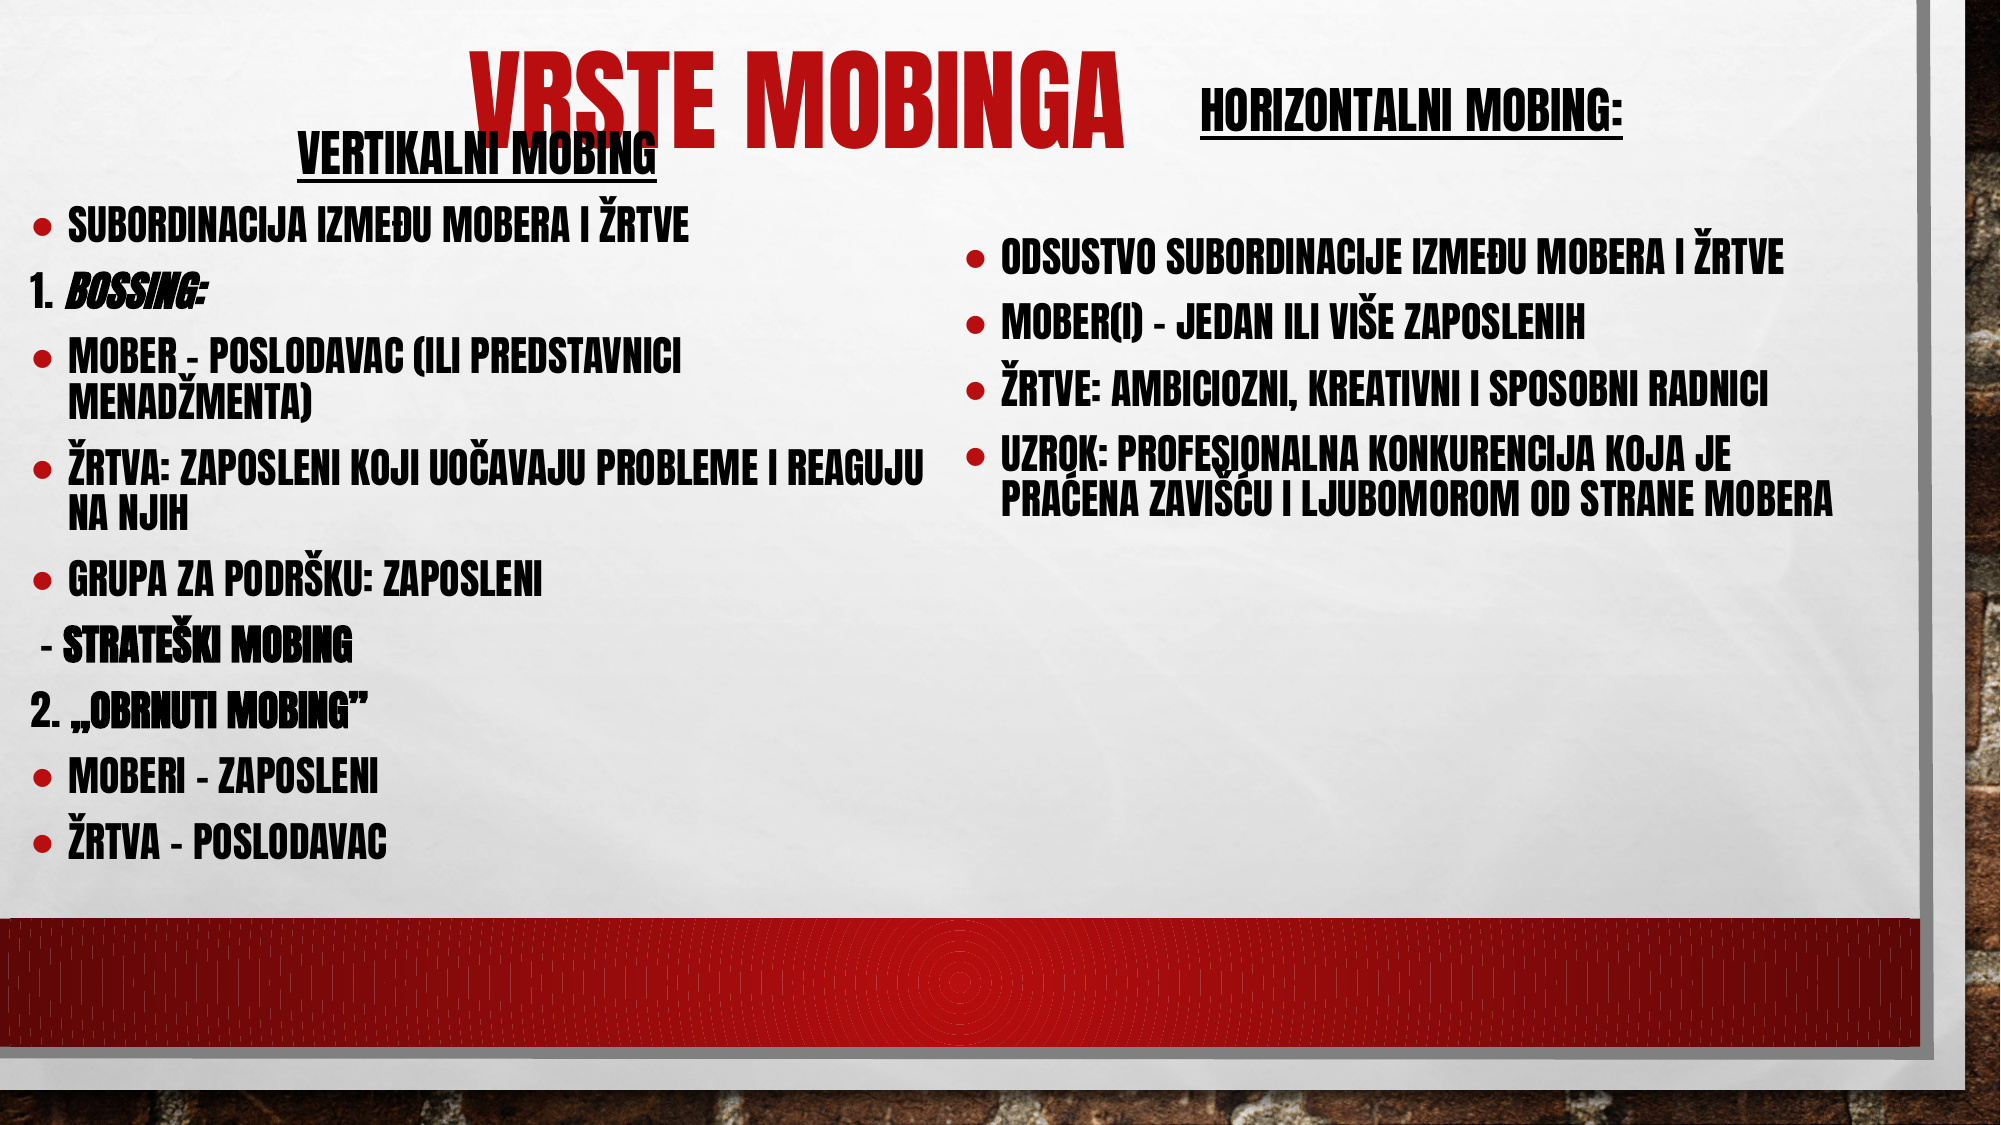

# VRSTE MOBINGA
HORIZONTALNI mobing:

Odsustvo subordinacije između mobera i žrtve
Mober(i) - jedan ili više zaposlenih
Žrtve: ambiciozni, kreativni i sposobni radnici
Uzrok: profesionalna konkurencija koja je praćena zavišću i ljubomorom od strane mobera
VERTIKALNI mobing
Subordinacija između mobera i žrtve
1. Bossing:
mober – poslodavac (ili predstavnici menadžmenta)
Žrtva: zaposleni koji uočavaju probleme i reaguju na njih
Grupa za podršku: zaposleni
 - strateški mobing
2. „Obrnuti mobing’’
moberi - zaposleni
žrtva - poslodavac